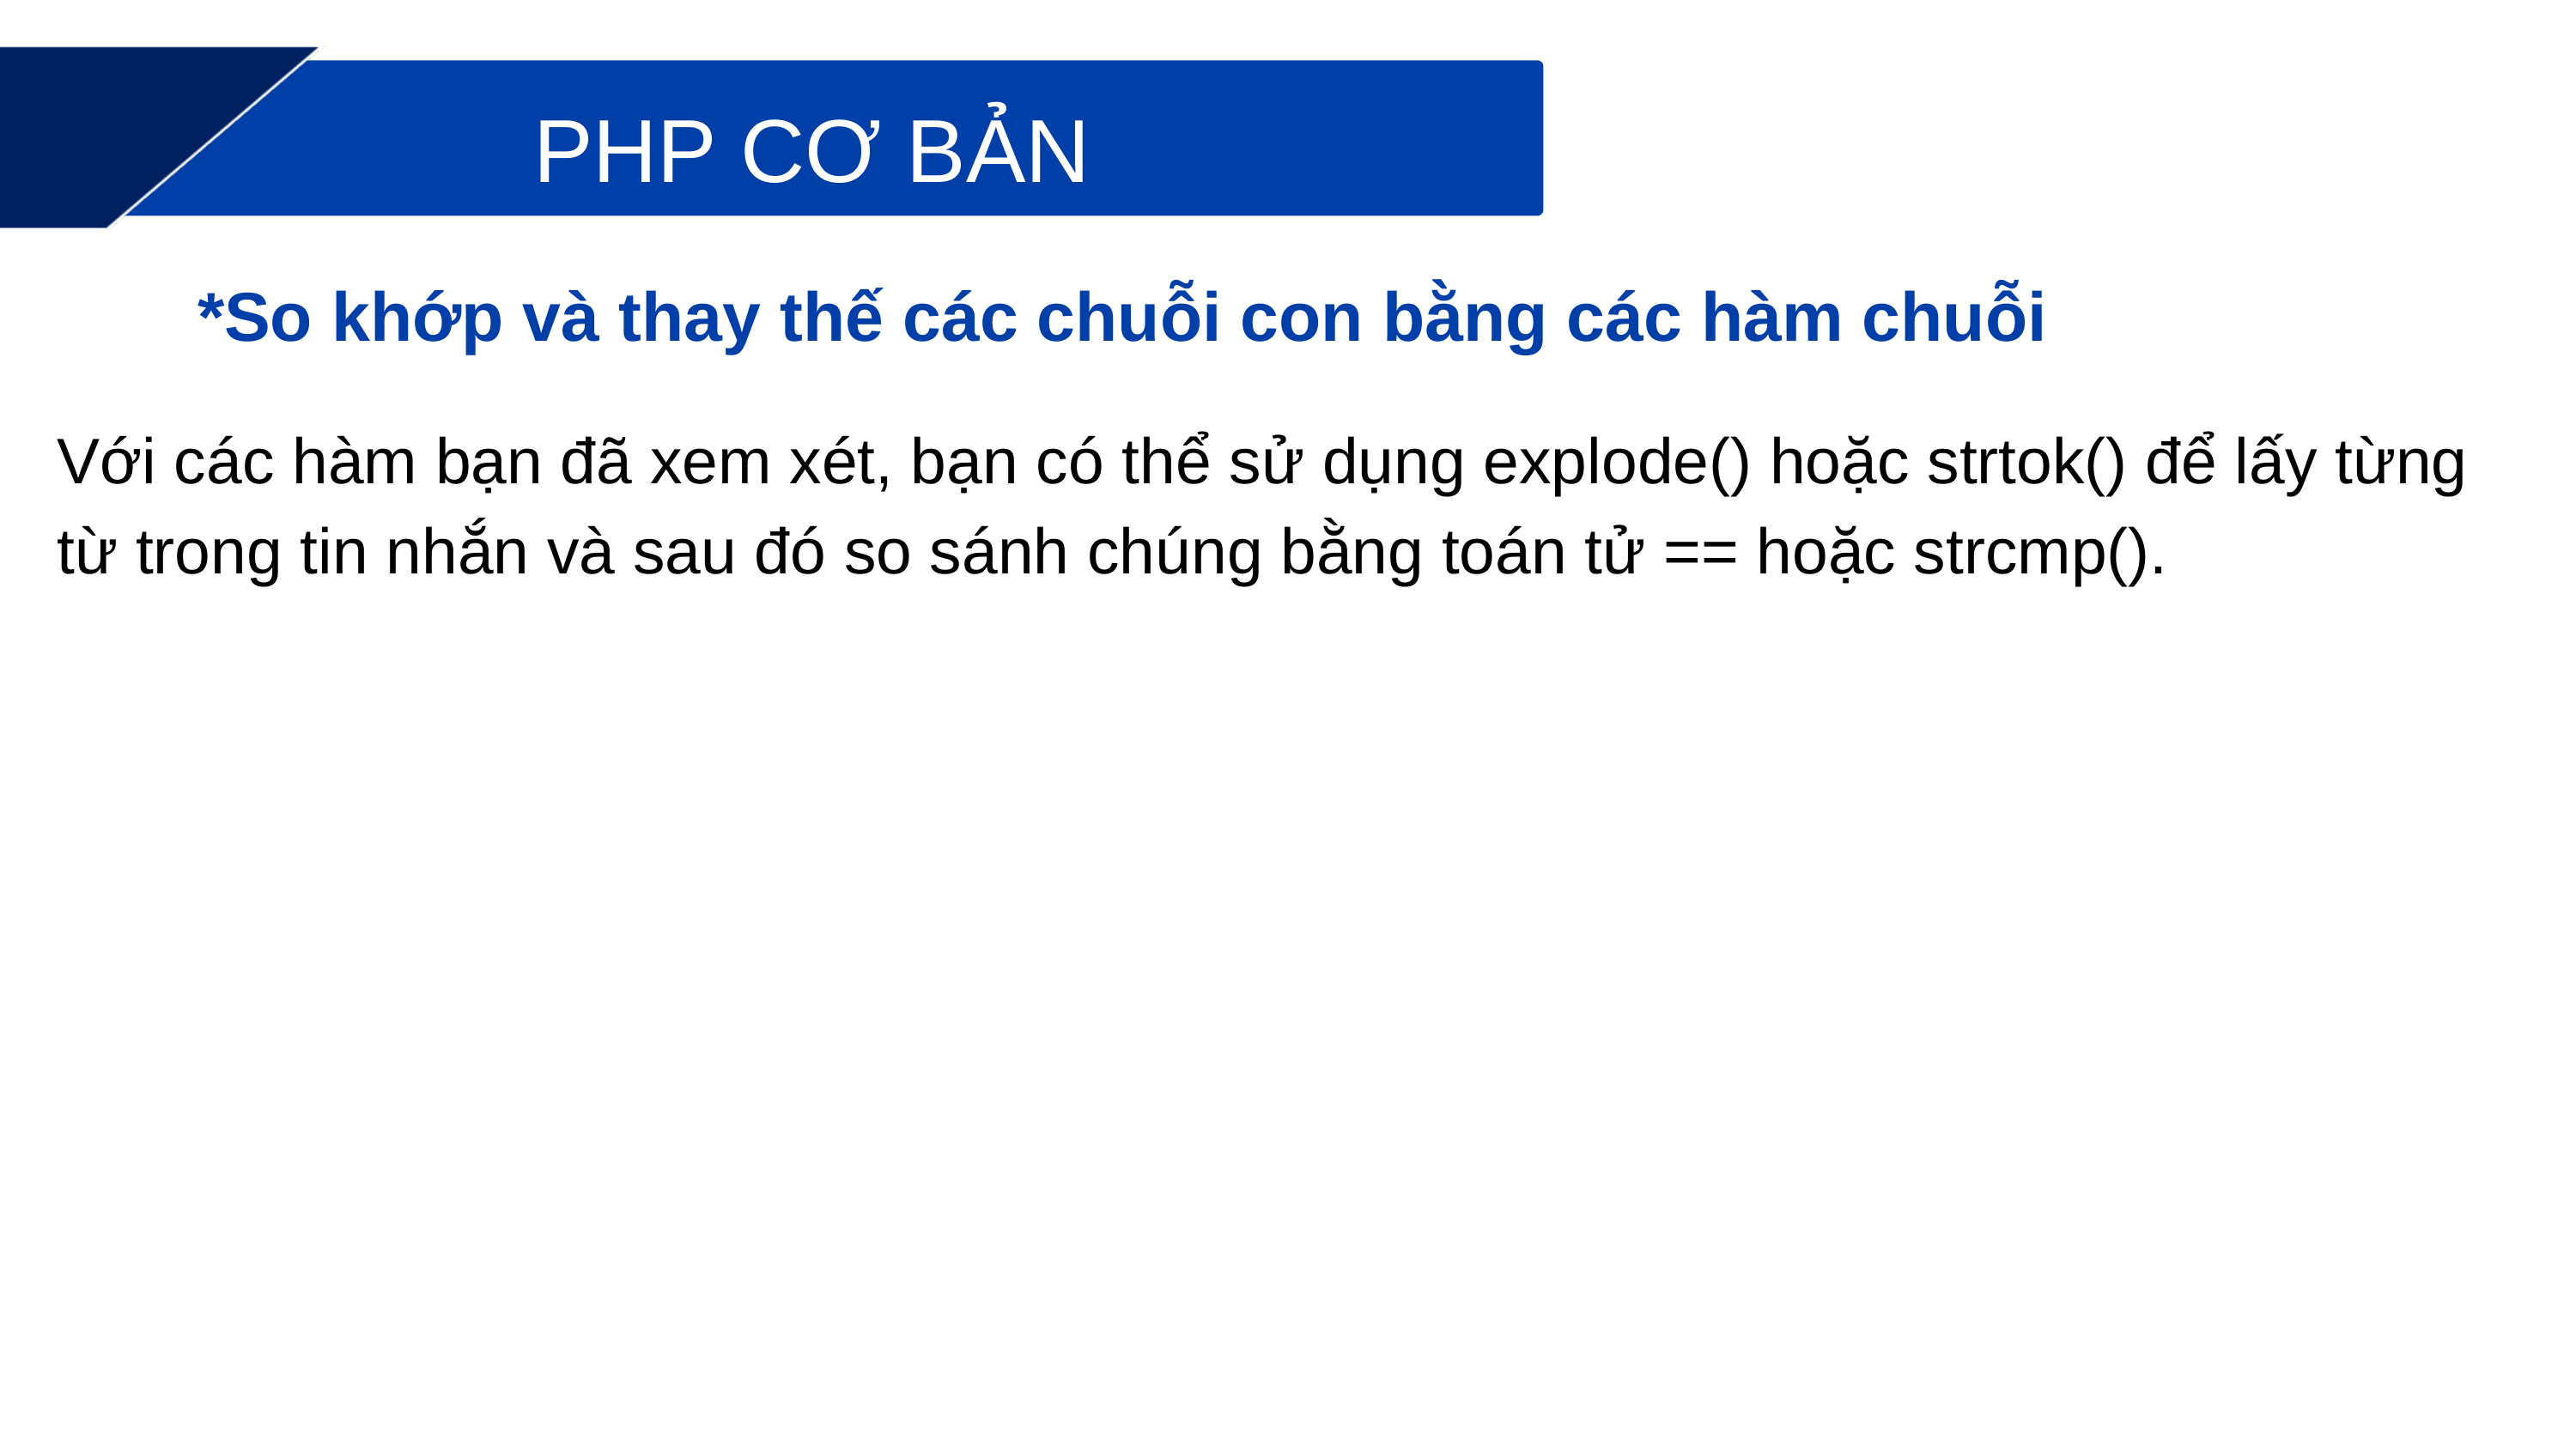

PHP CƠ BẢN

*So khớp và thay thế các chuỗi con bằng các hàm chuỗi
Với các hàm bạn đã xem xét, bạn có thể sử dụng explode() hoặc strtok() để lấy từng từ trong tin nhắn và sau đó so sánh chúng bằng toán tử == hoặc strcmp().